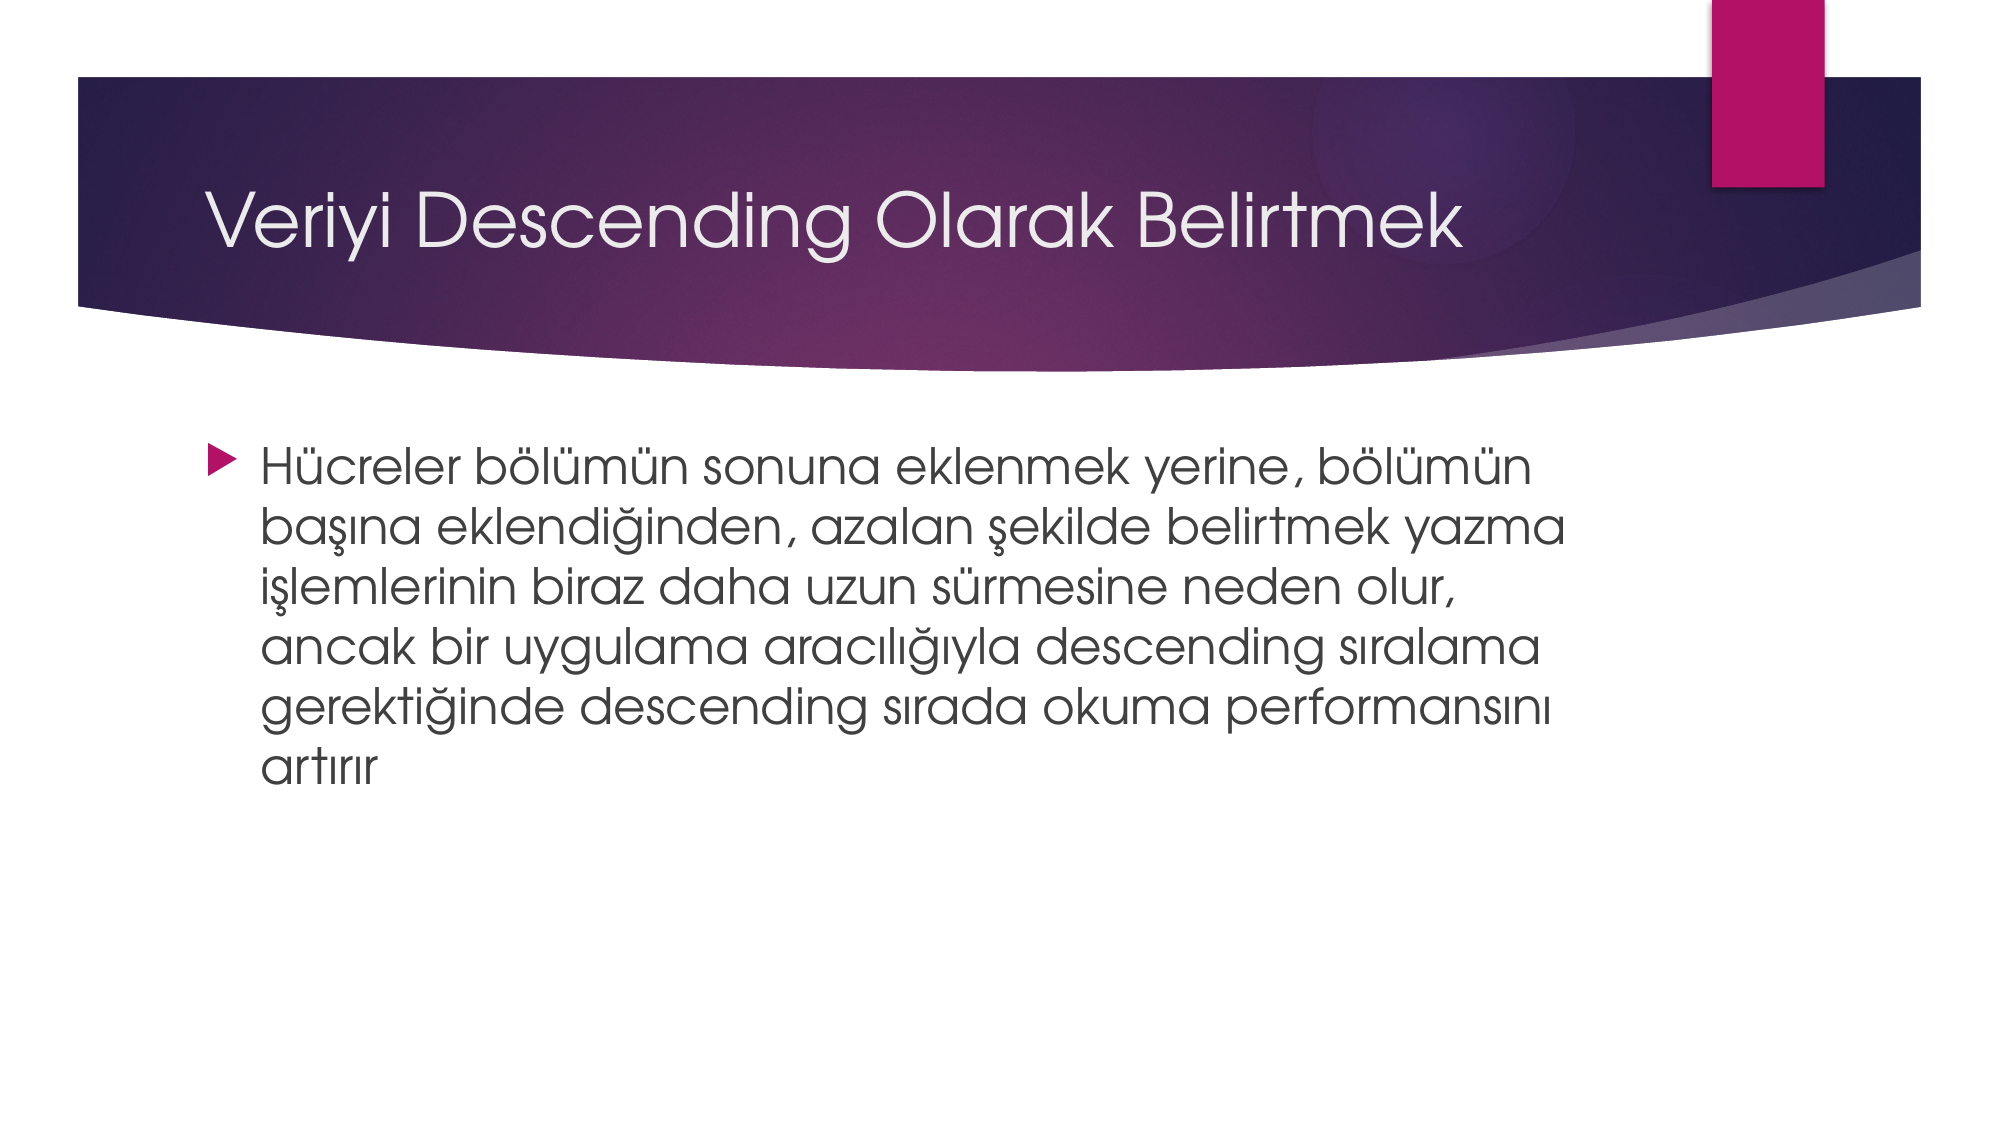

# Veriyi Descending Olarak Belirtmek
Hücreler bölümün sonuna eklenmek yerine, bölümün başına eklendiğinden, azalan şekilde belirtmek yazma işlemlerinin biraz daha uzun sürmesine neden olur, ancak bir uygulama aracılığıyla descending sıralama gerektiğinde descending sırada okuma performansını artırır